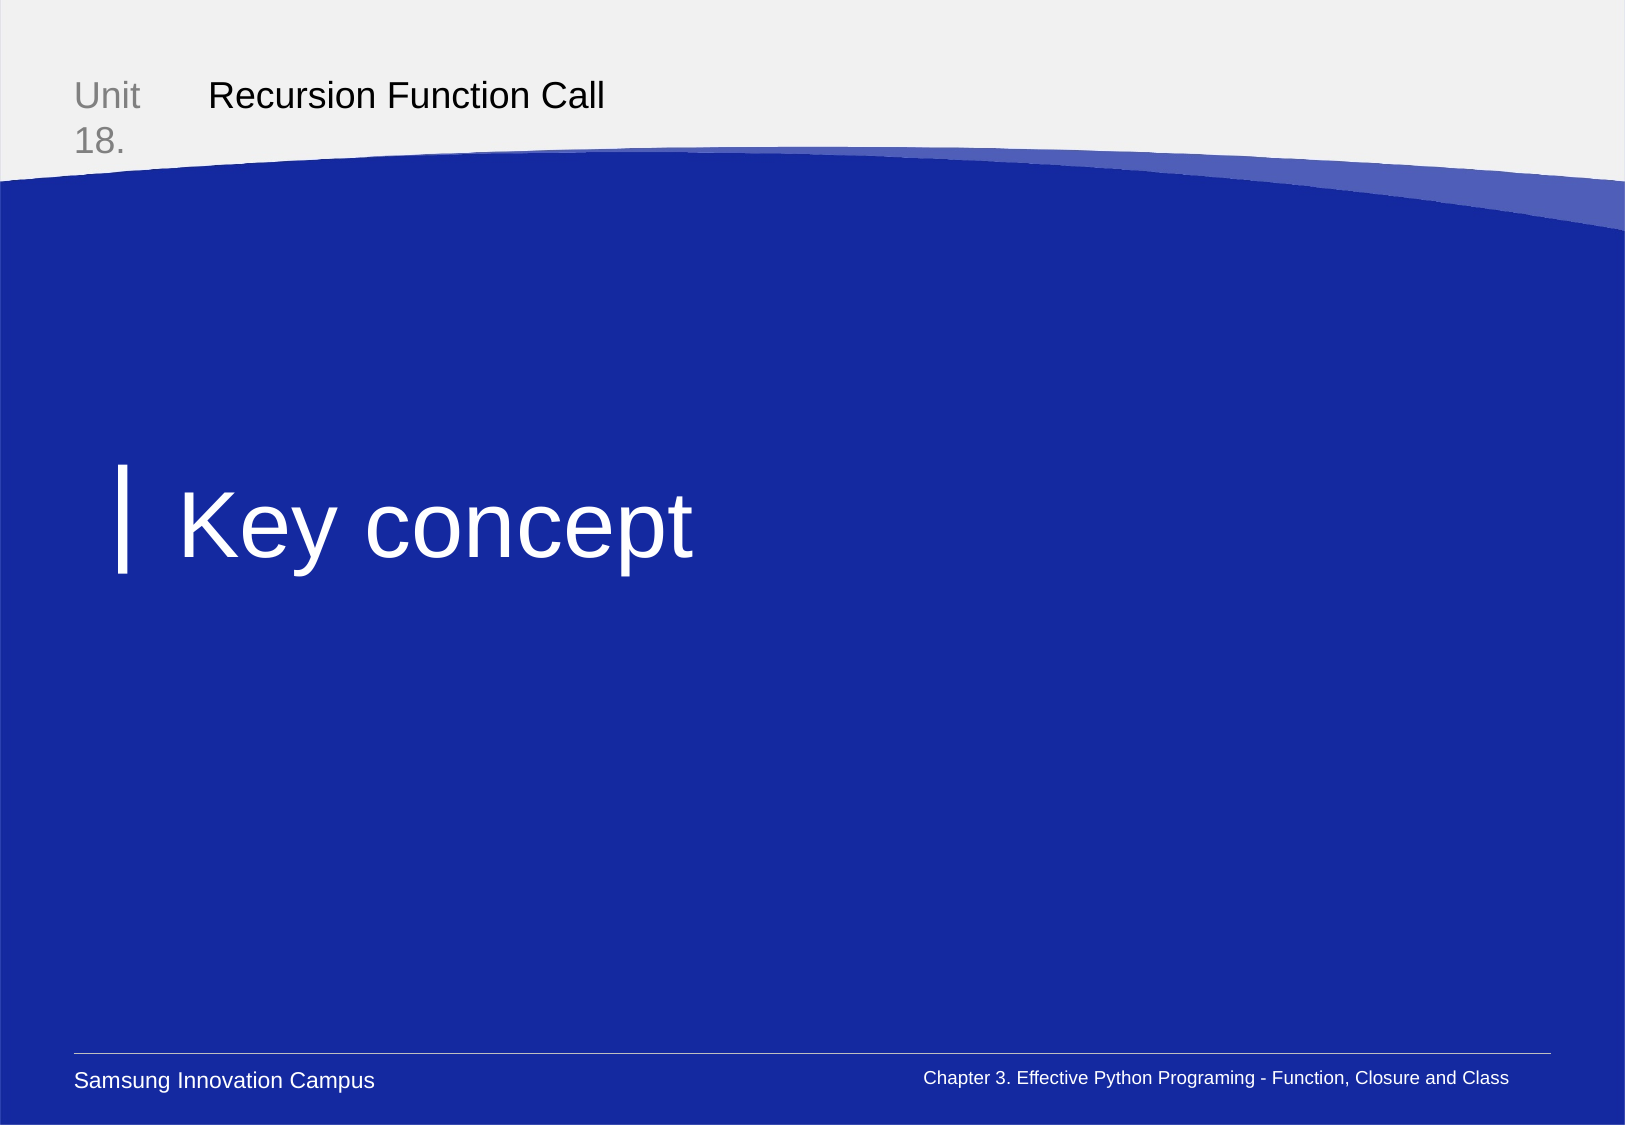

Recursion Function Call
Unit 18.

Key concept